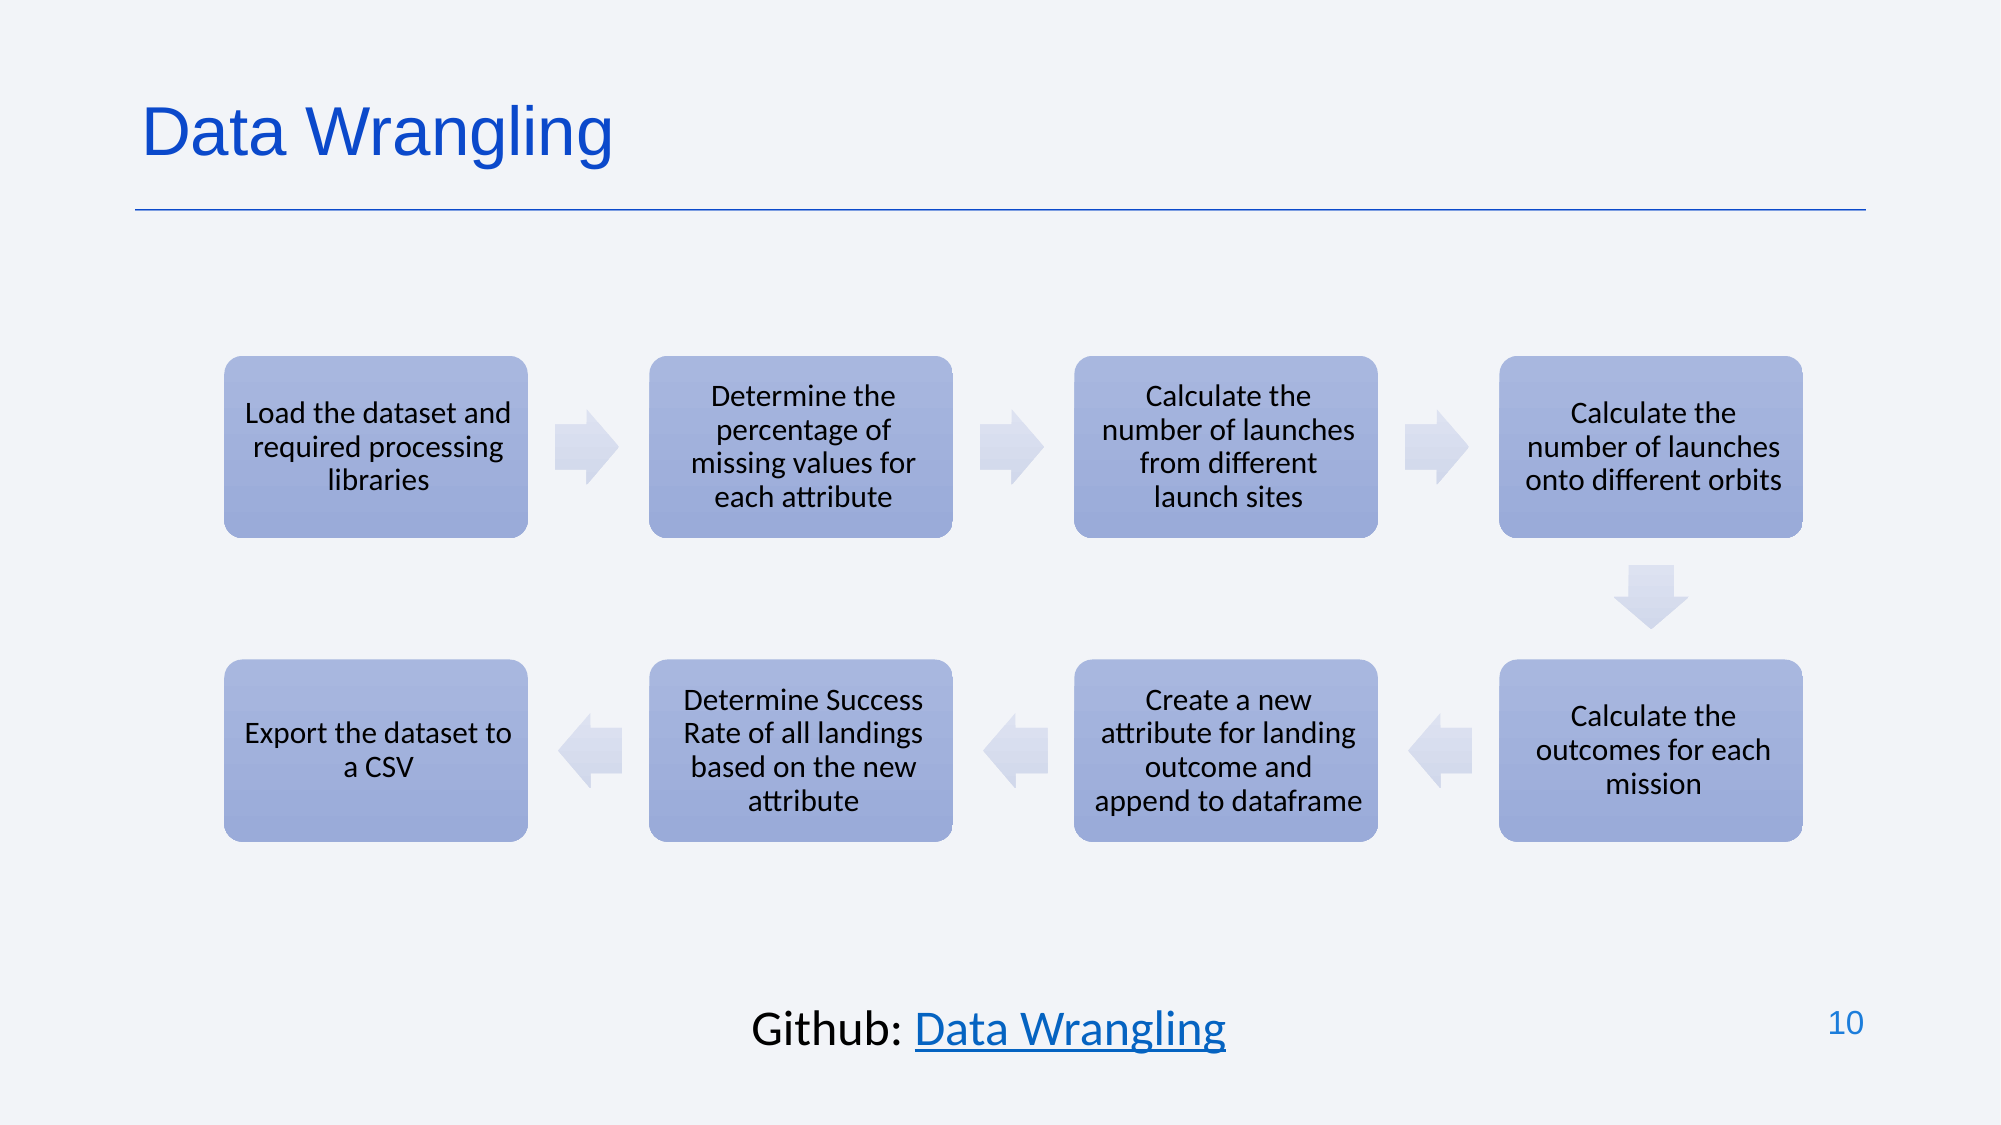

Data Wrangling
Load the dataset and required processing libraries

Determine the percentage of missing values for each attribute

Calculate the number of launches from different launch sites

Calculate the number of launches onto different orbits

Calculate the outcomes for each mission

Create a new attribute for landing outcome and append to dataframe

Determine Success Rate of all landings based on the new attribute

Export the dataset to a CSV
Github: Data Wrangling
10